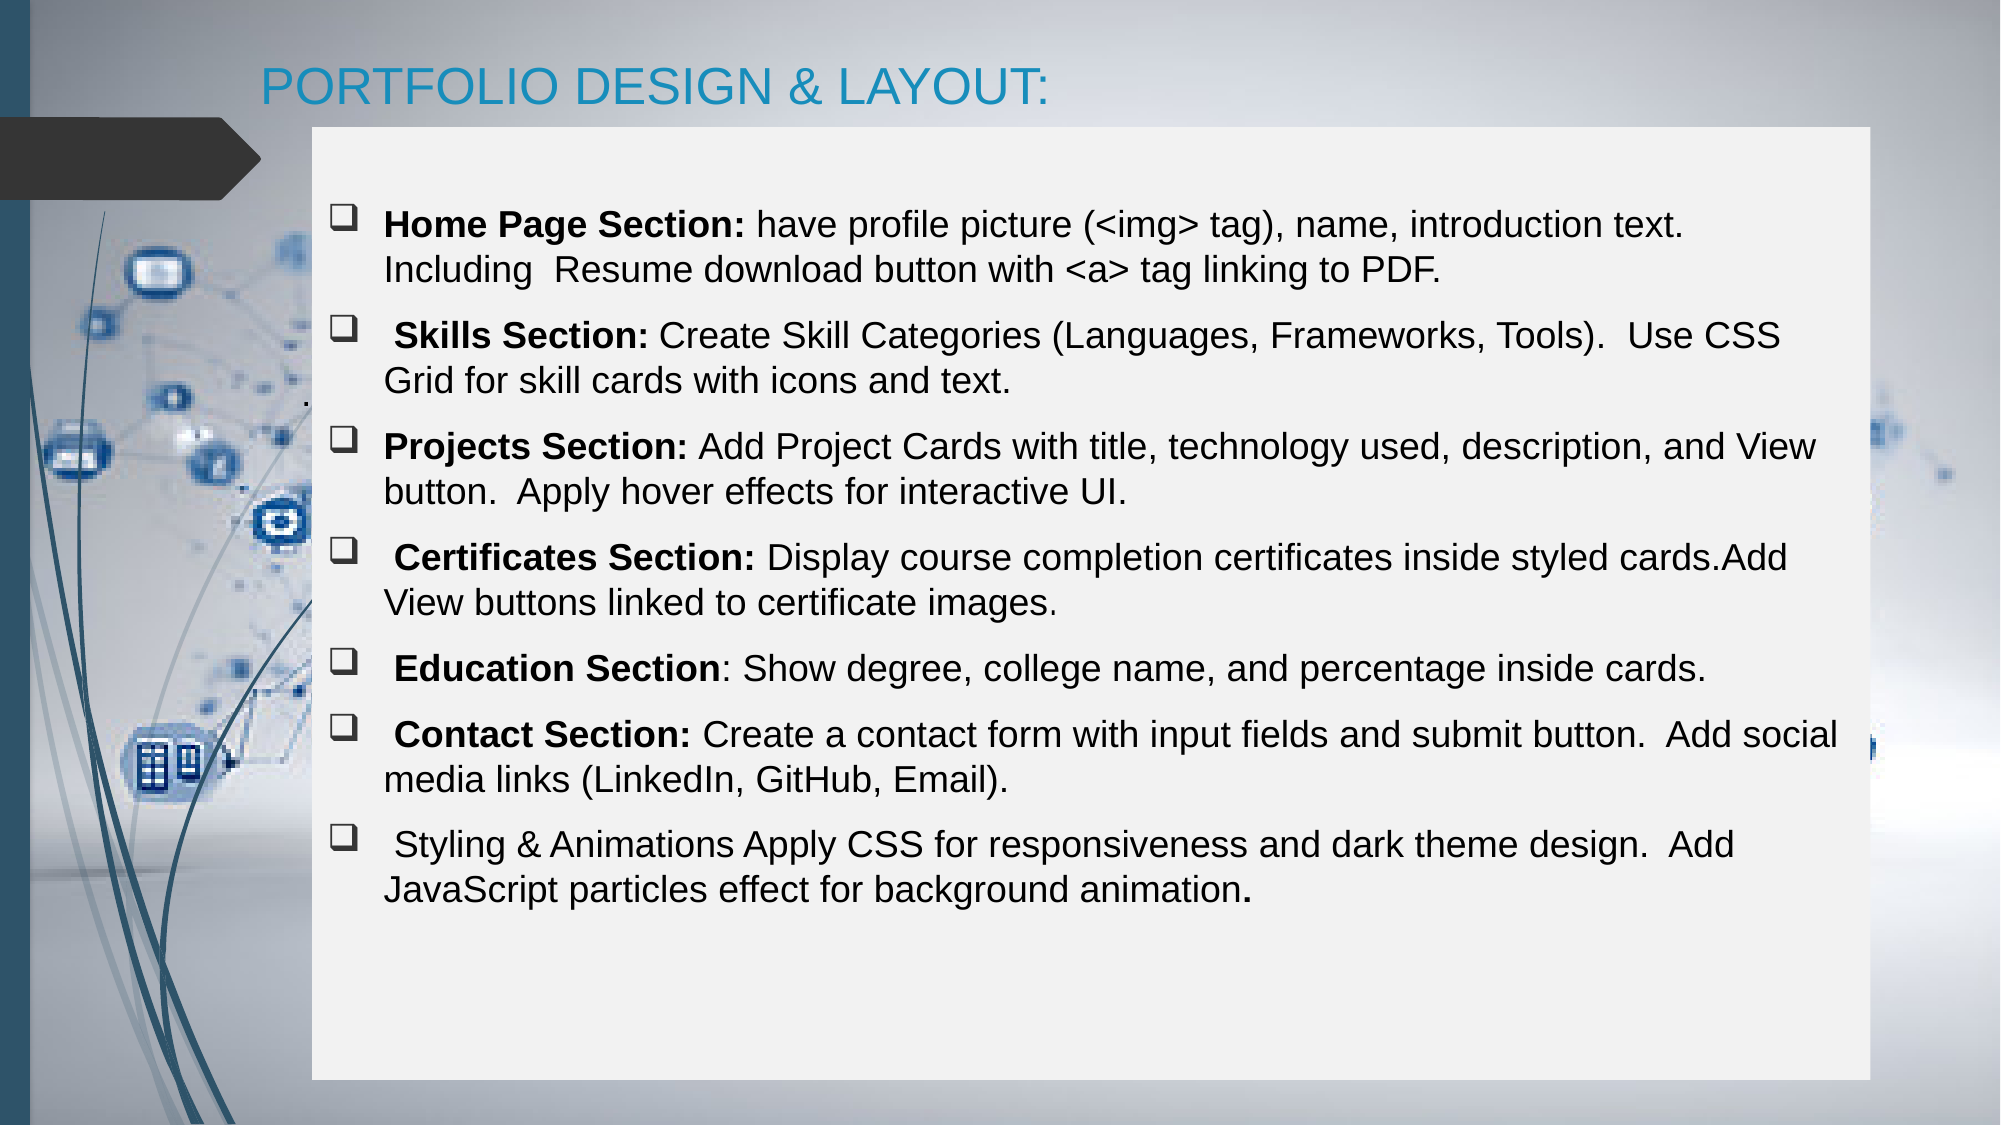

# PORTFOLIO DESIGN & LAYOUT:

Home Page Section: have profile picture (<img> tag), name, introduction text.  Including  Resume download button with <a> tag linking to PDF.
 Skills Section: Create Skill Categories (Languages, Frameworks, Tools).  Use CSS Grid for skill cards with icons and text.
Projects Section: Add Project Cards with title, technology used, description, and View button.  Apply hover effects for interactive UI.
 Certificates Section: Display course completion certificates inside styled cards.Add View buttons linked to certificate images.
 Education Section: Show degree, college name, and percentage inside cards.
 Contact Section: Create a contact form with input fields and submit button.  Add social media links (LinkedIn, GitHub, Email).
 Styling & Animations Apply CSS for responsiveness and dark theme design.  Add JavaScript particles effect for background animation.
.